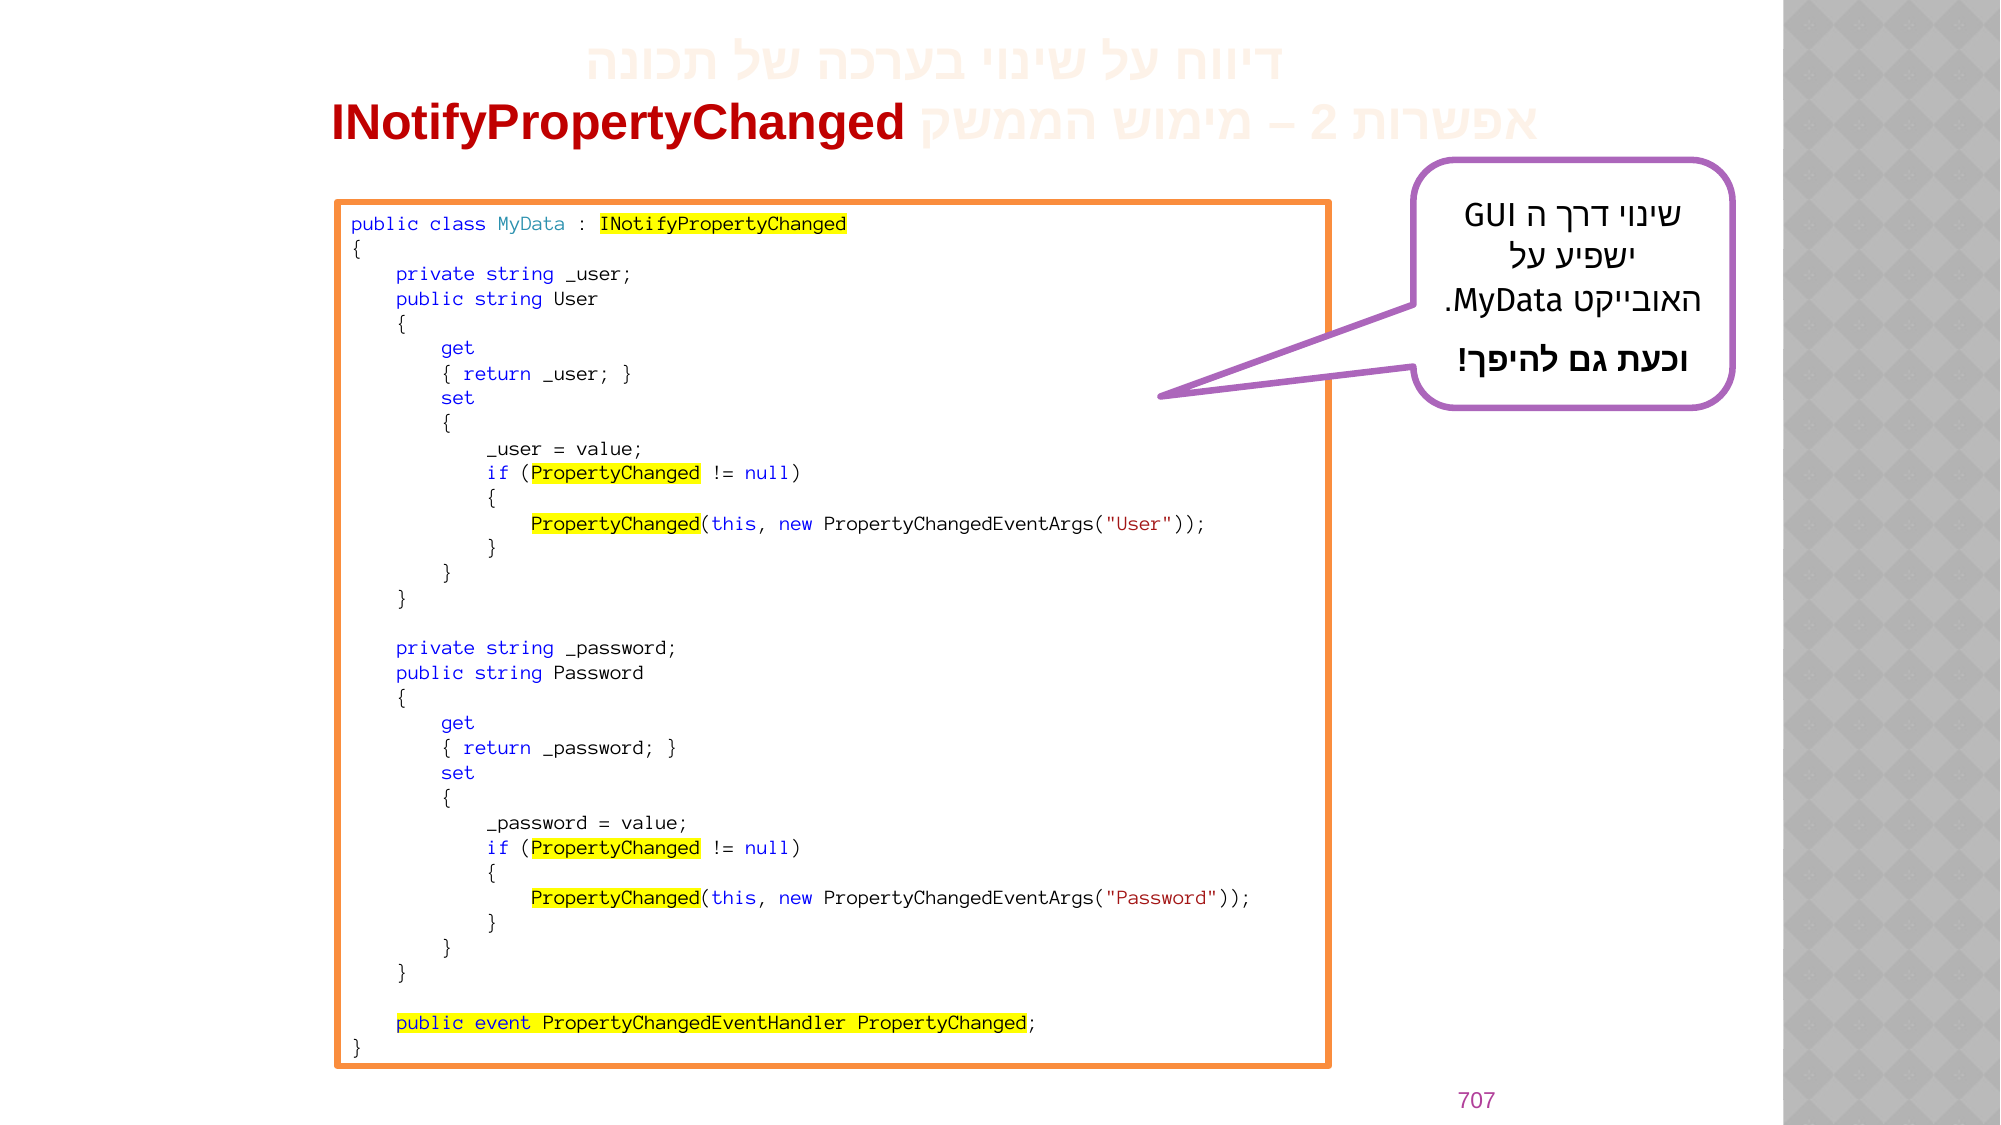

דיווח על שינוי בערכה של תכונה
אפשרות 2 – מימוש הממשק INotifyPropertyChanged
שינוי דרך ה GUI ישפיע על האובייקט MyData.
וכעת גם להיפך!
public class MyData : INotifyPropertyChanged
{
    private string _user;
    public string User
    {
        get
        { return _user; }
        set
        {
            _user = value;
            if (PropertyChanged != null)
            {
                PropertyChanged(this, new PropertyChangedEventArgs("User"));
            }
        }
    }

    private string _password;
    public string Password
    {
        get
        { return _password; }
        set
        {
            _password = value;
            if (PropertyChanged != null)
            {
                PropertyChanged(this, new PropertyChangedEventArgs("Password"));
            }
        }
    }

    public event PropertyChangedEventHandler PropertyChanged;
}
707